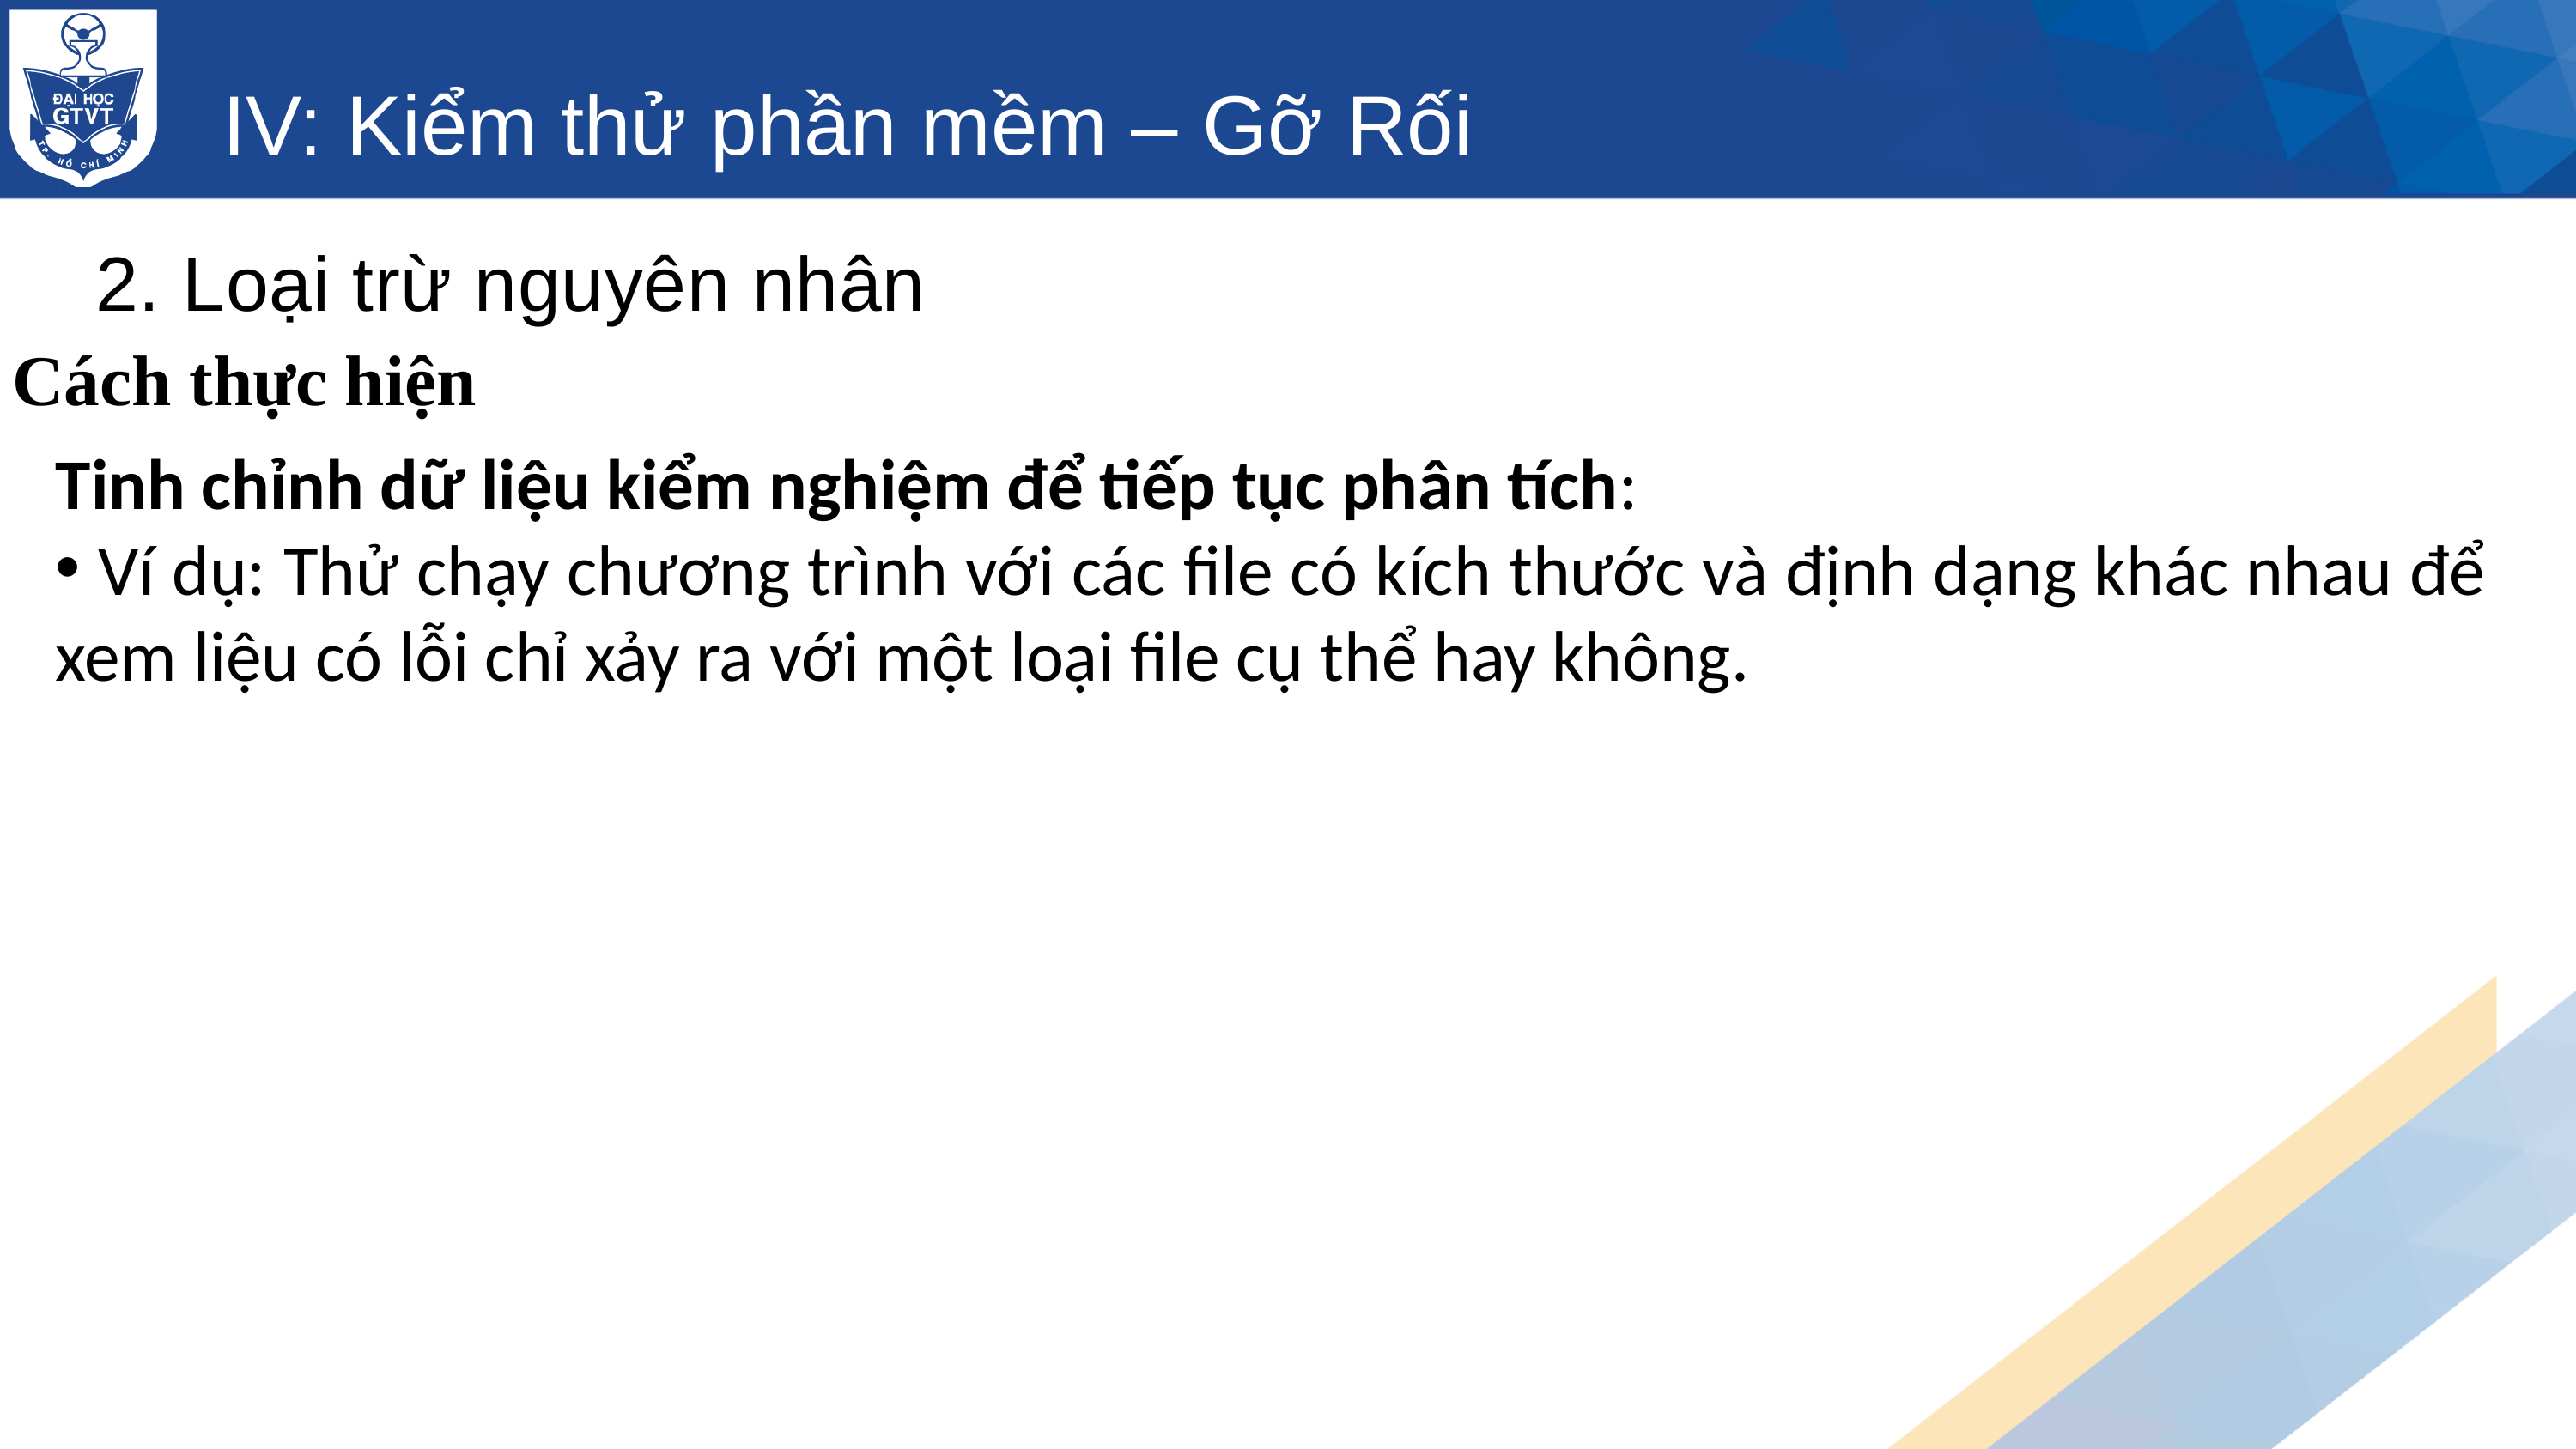

IV: Kiểm thử phần mềm – Gỡ Rối
2. Loại trừ nguyên nhân
Cách thực hiện
Tinh chỉnh dữ liệu kiểm nghiệm để tiếp tục phân tích:
 Ví dụ: Thử chạy chương trình với các file có kích thước và định dạng khác nhau để xem liệu có lỗi chỉ xảy ra với một loại file cụ thể hay không.